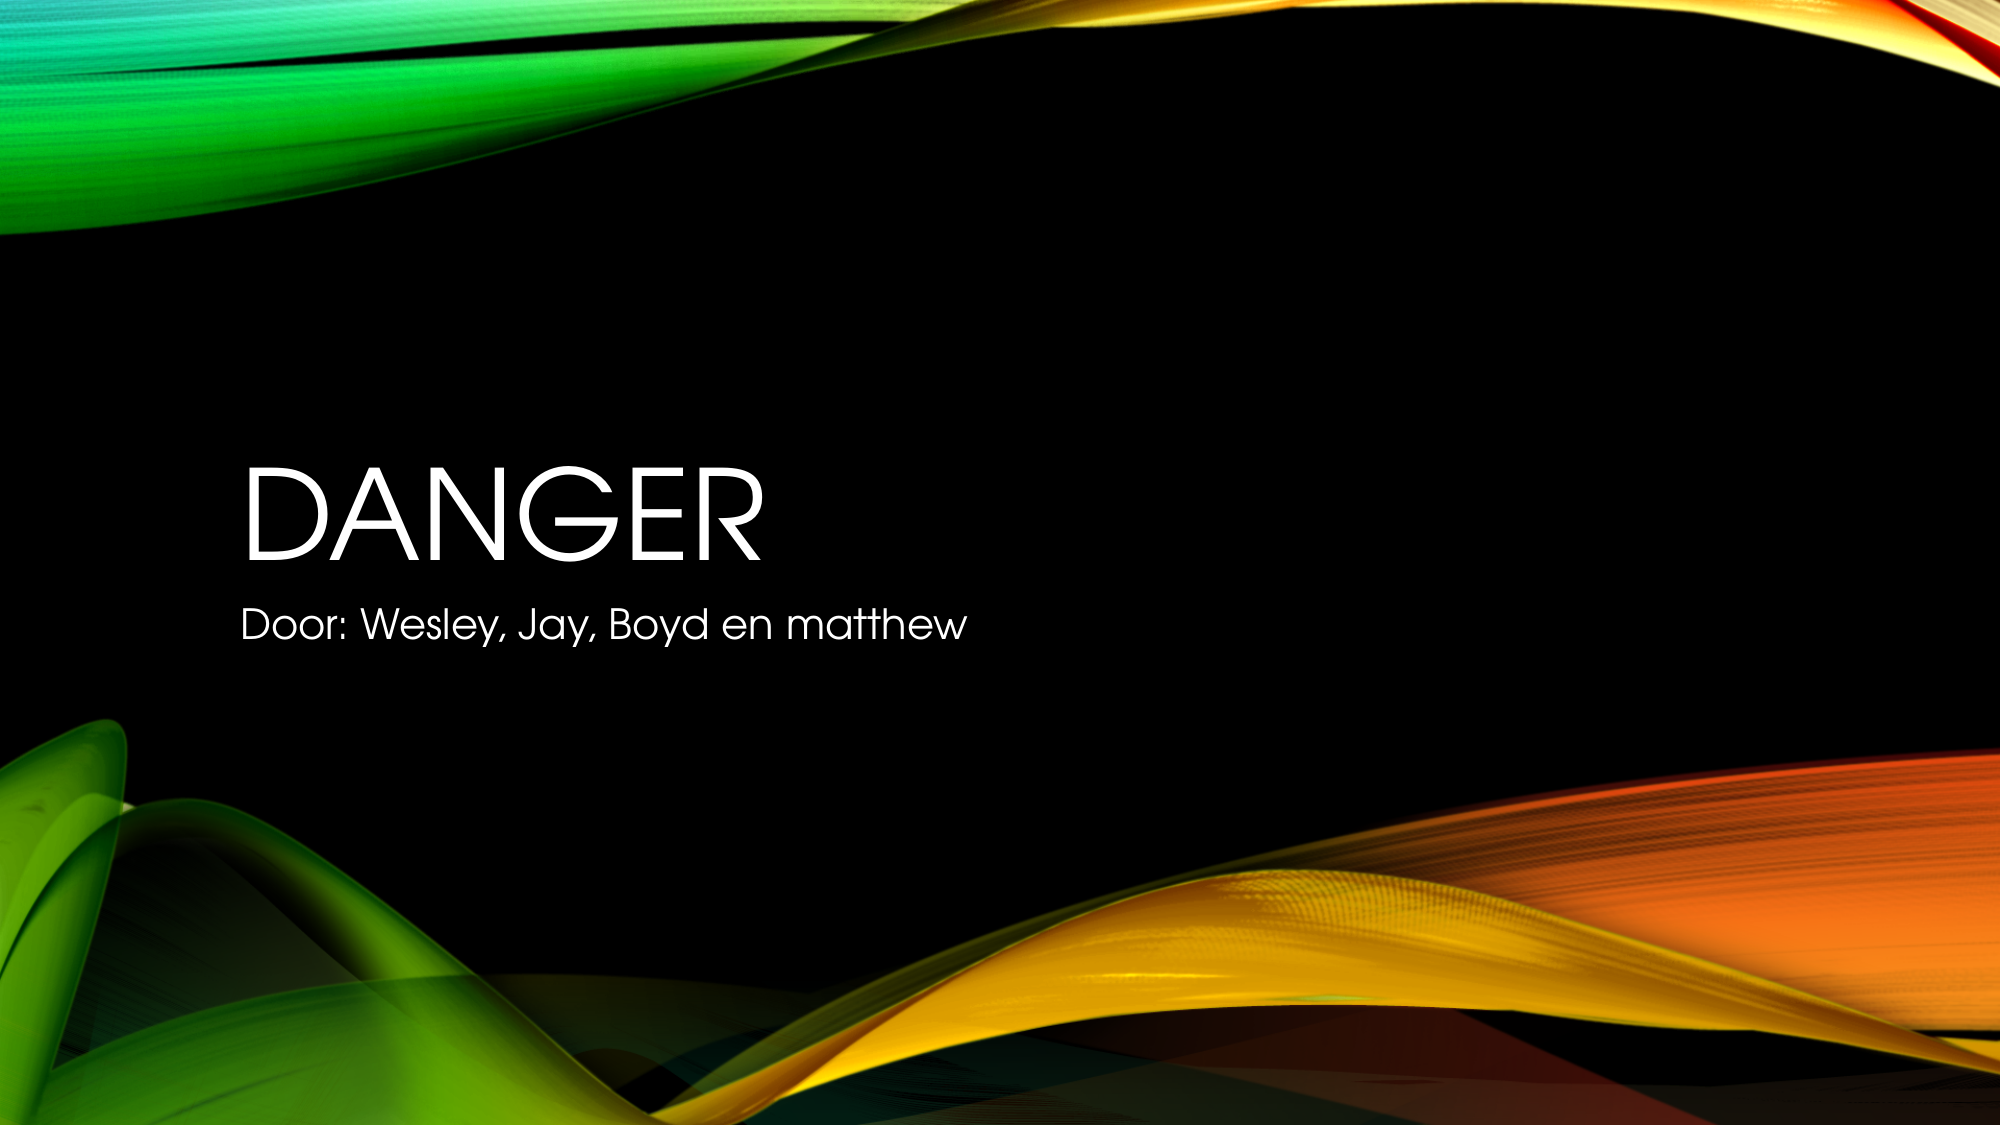

# DANGER
Door: Wesley, Jay, Boyd en matthew